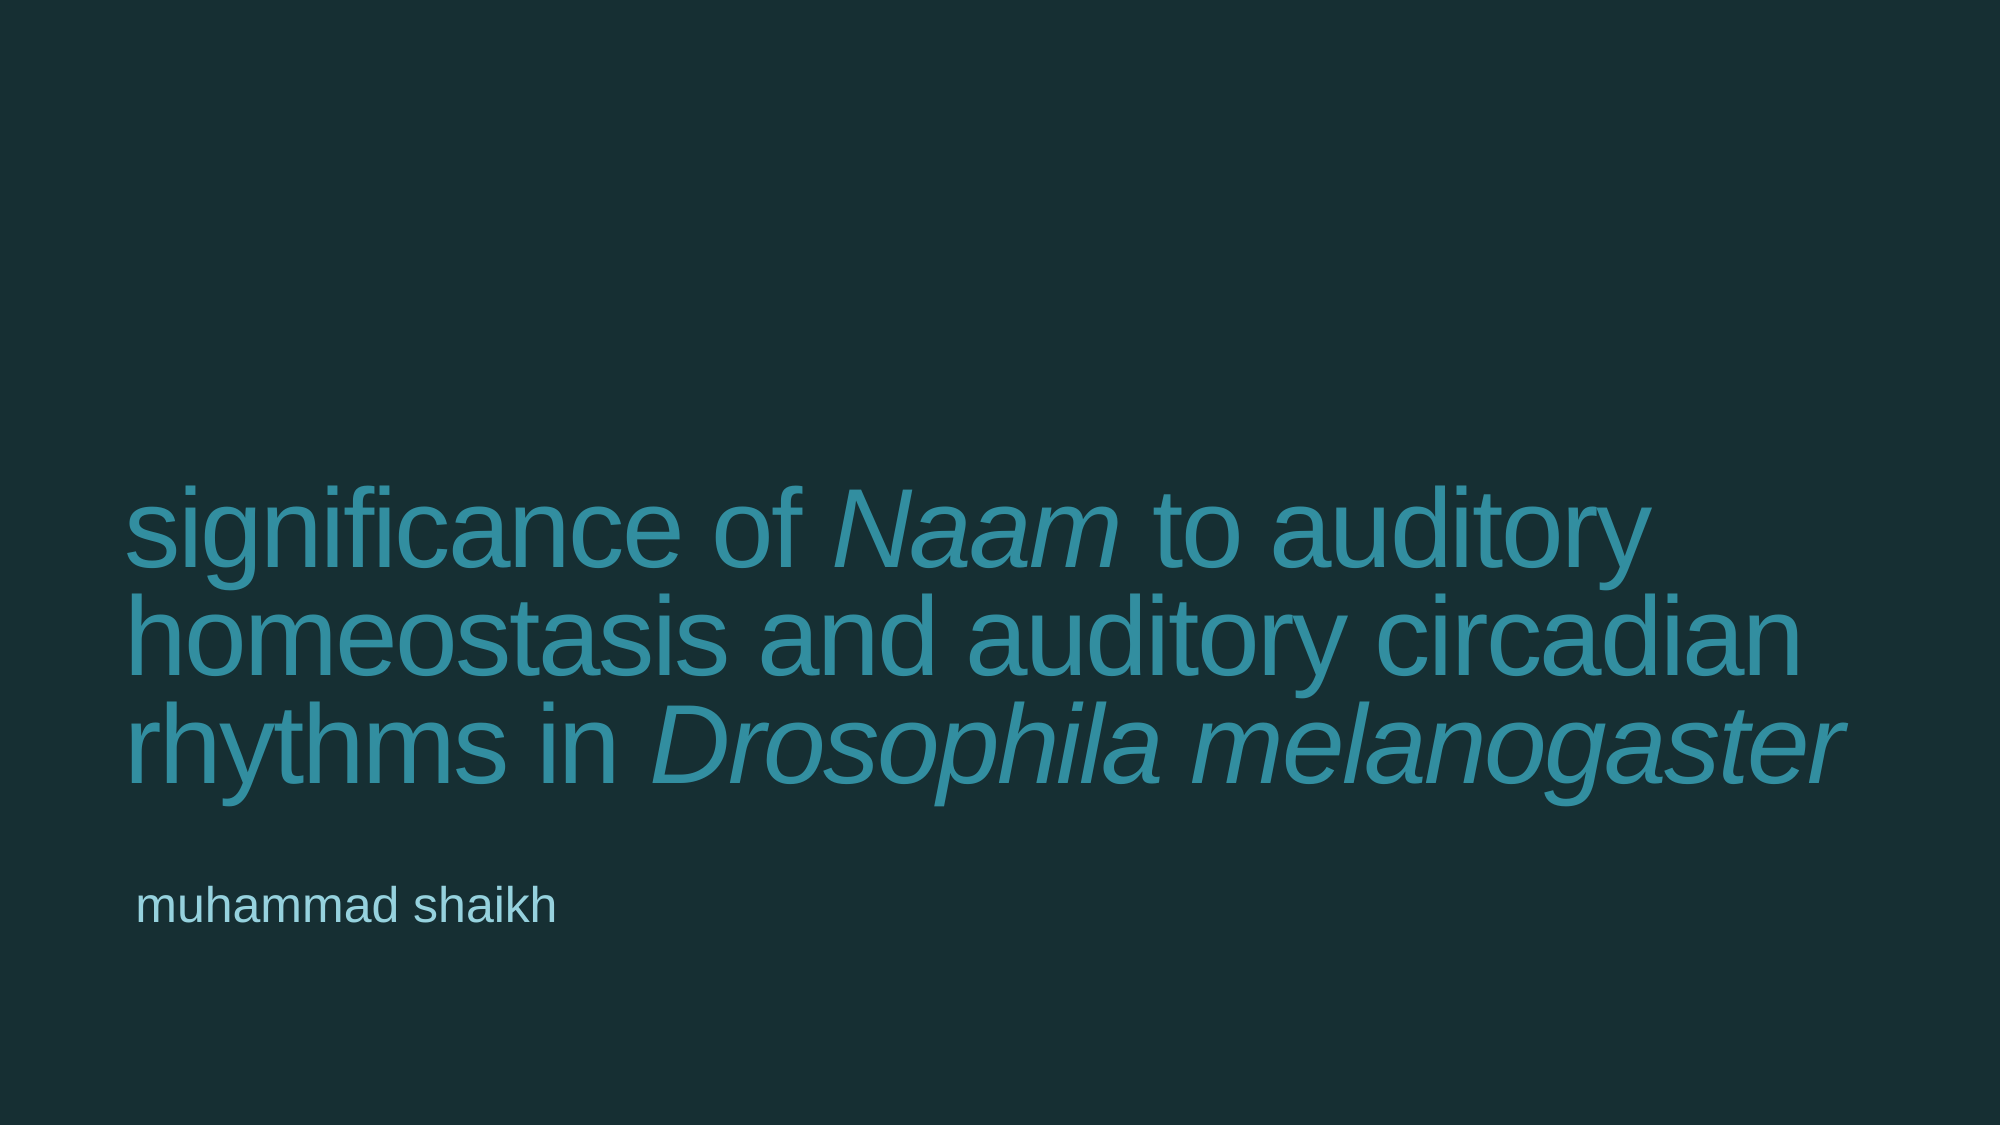

# significance of Naam to auditory homeostasis and auditory circadian rhythms in Drosophila melanogaster
muhammad shaikh